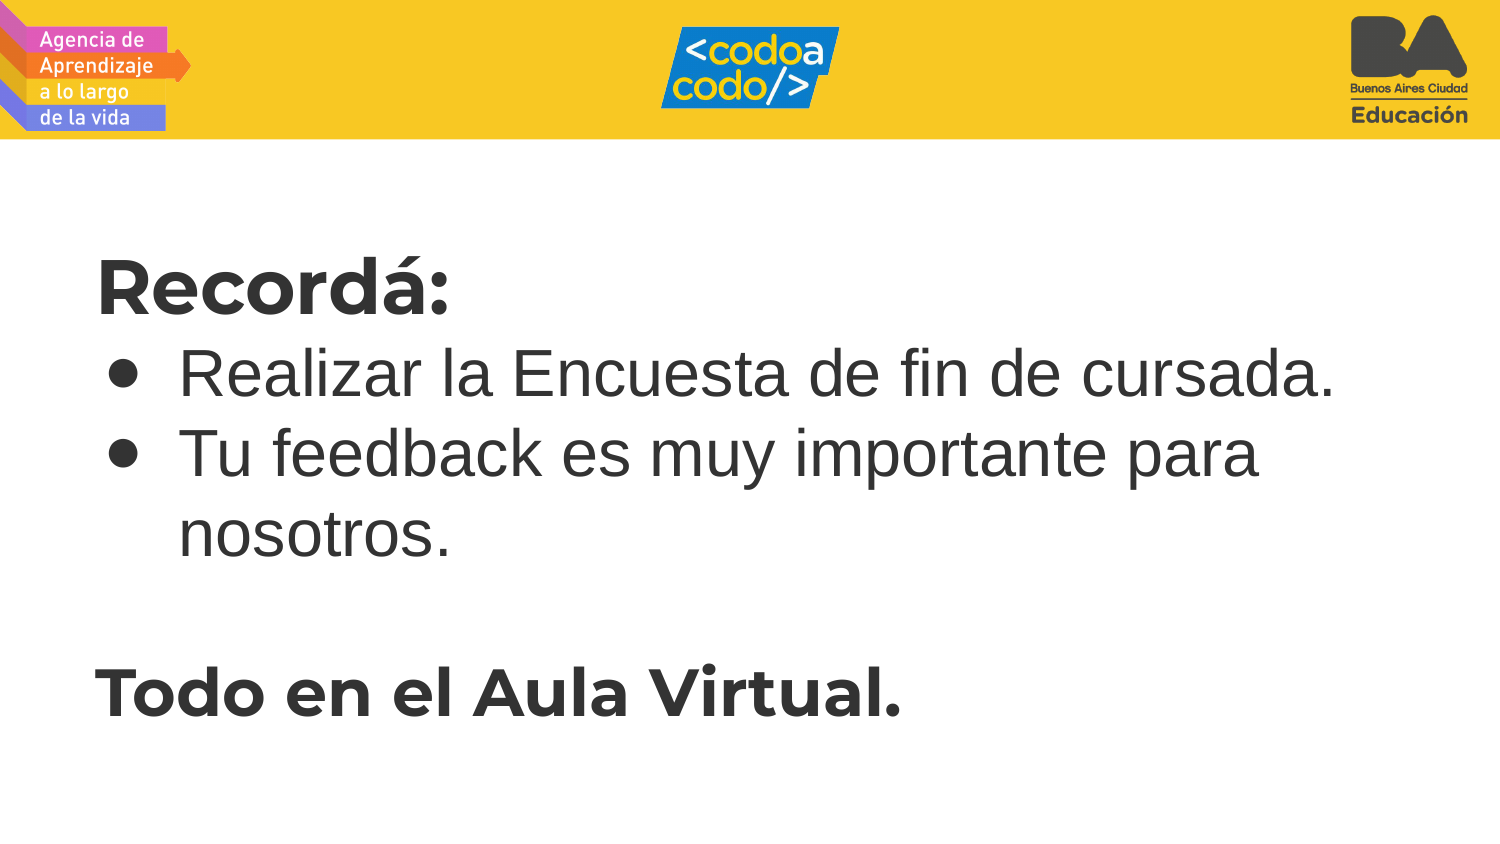

# Recordá:
Realizar la Encuesta de fin de cursada.
Tu feedback es muy importante para nosotros.

Todo en el Aula Virtual.